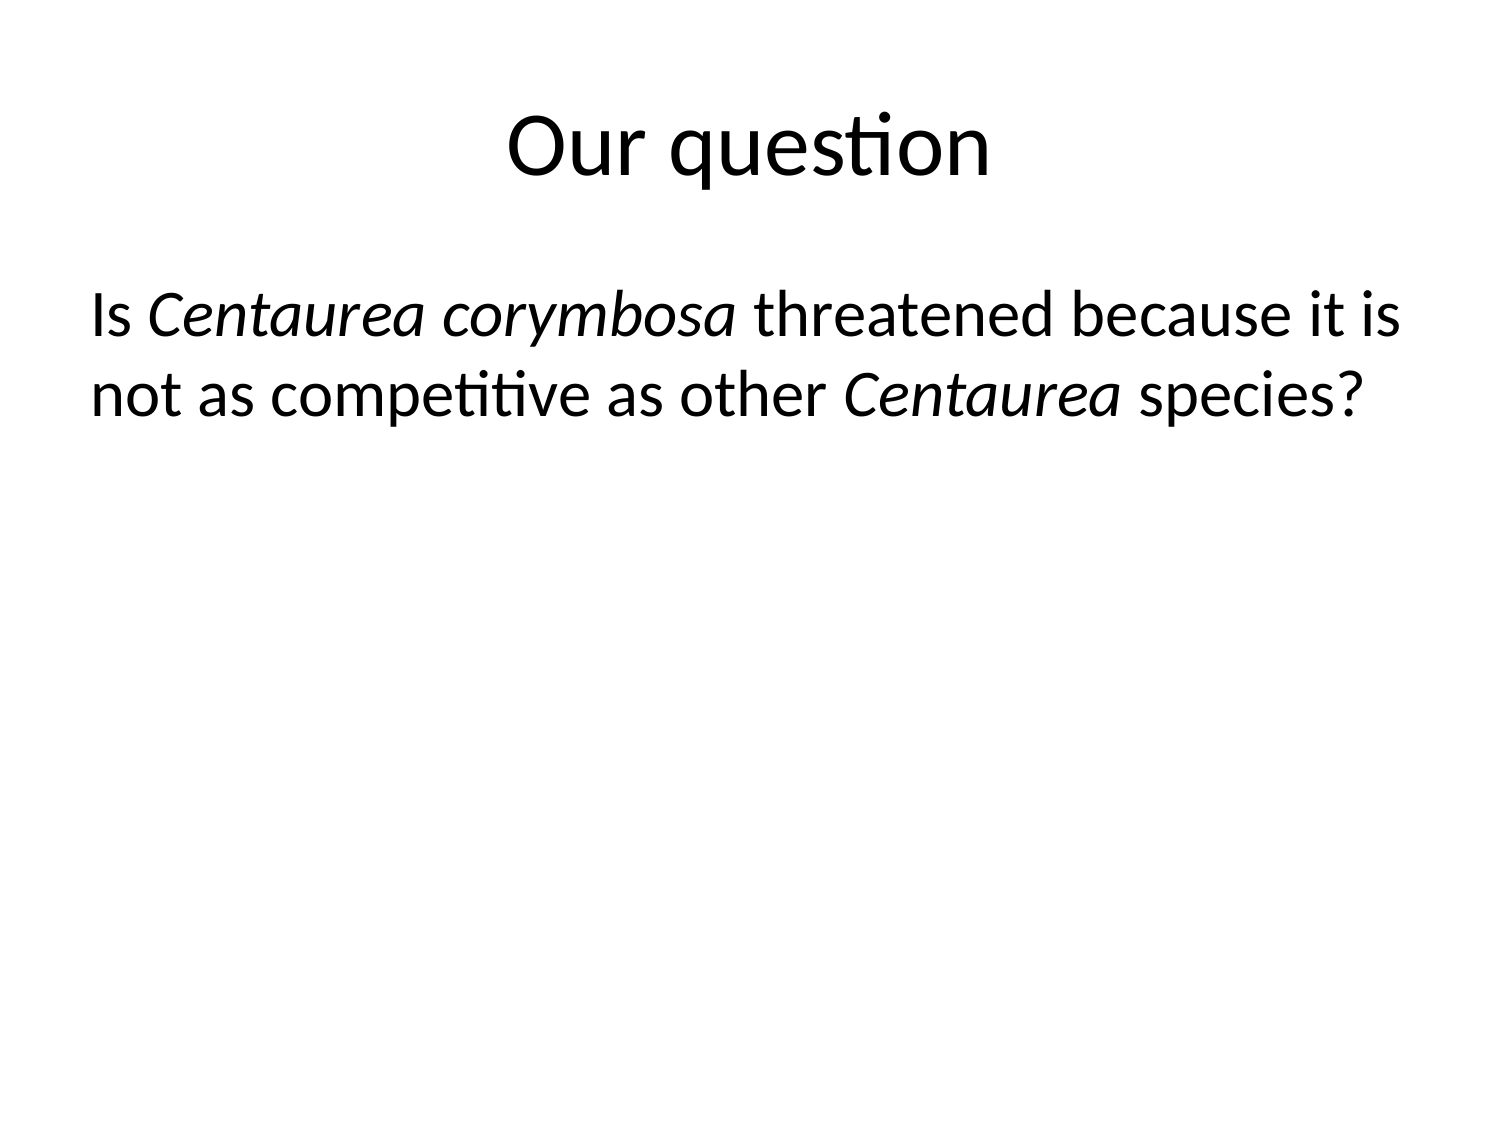

# Our question
Is Centaurea corymbosa threatened because it is not as competitive as other Centaurea species?